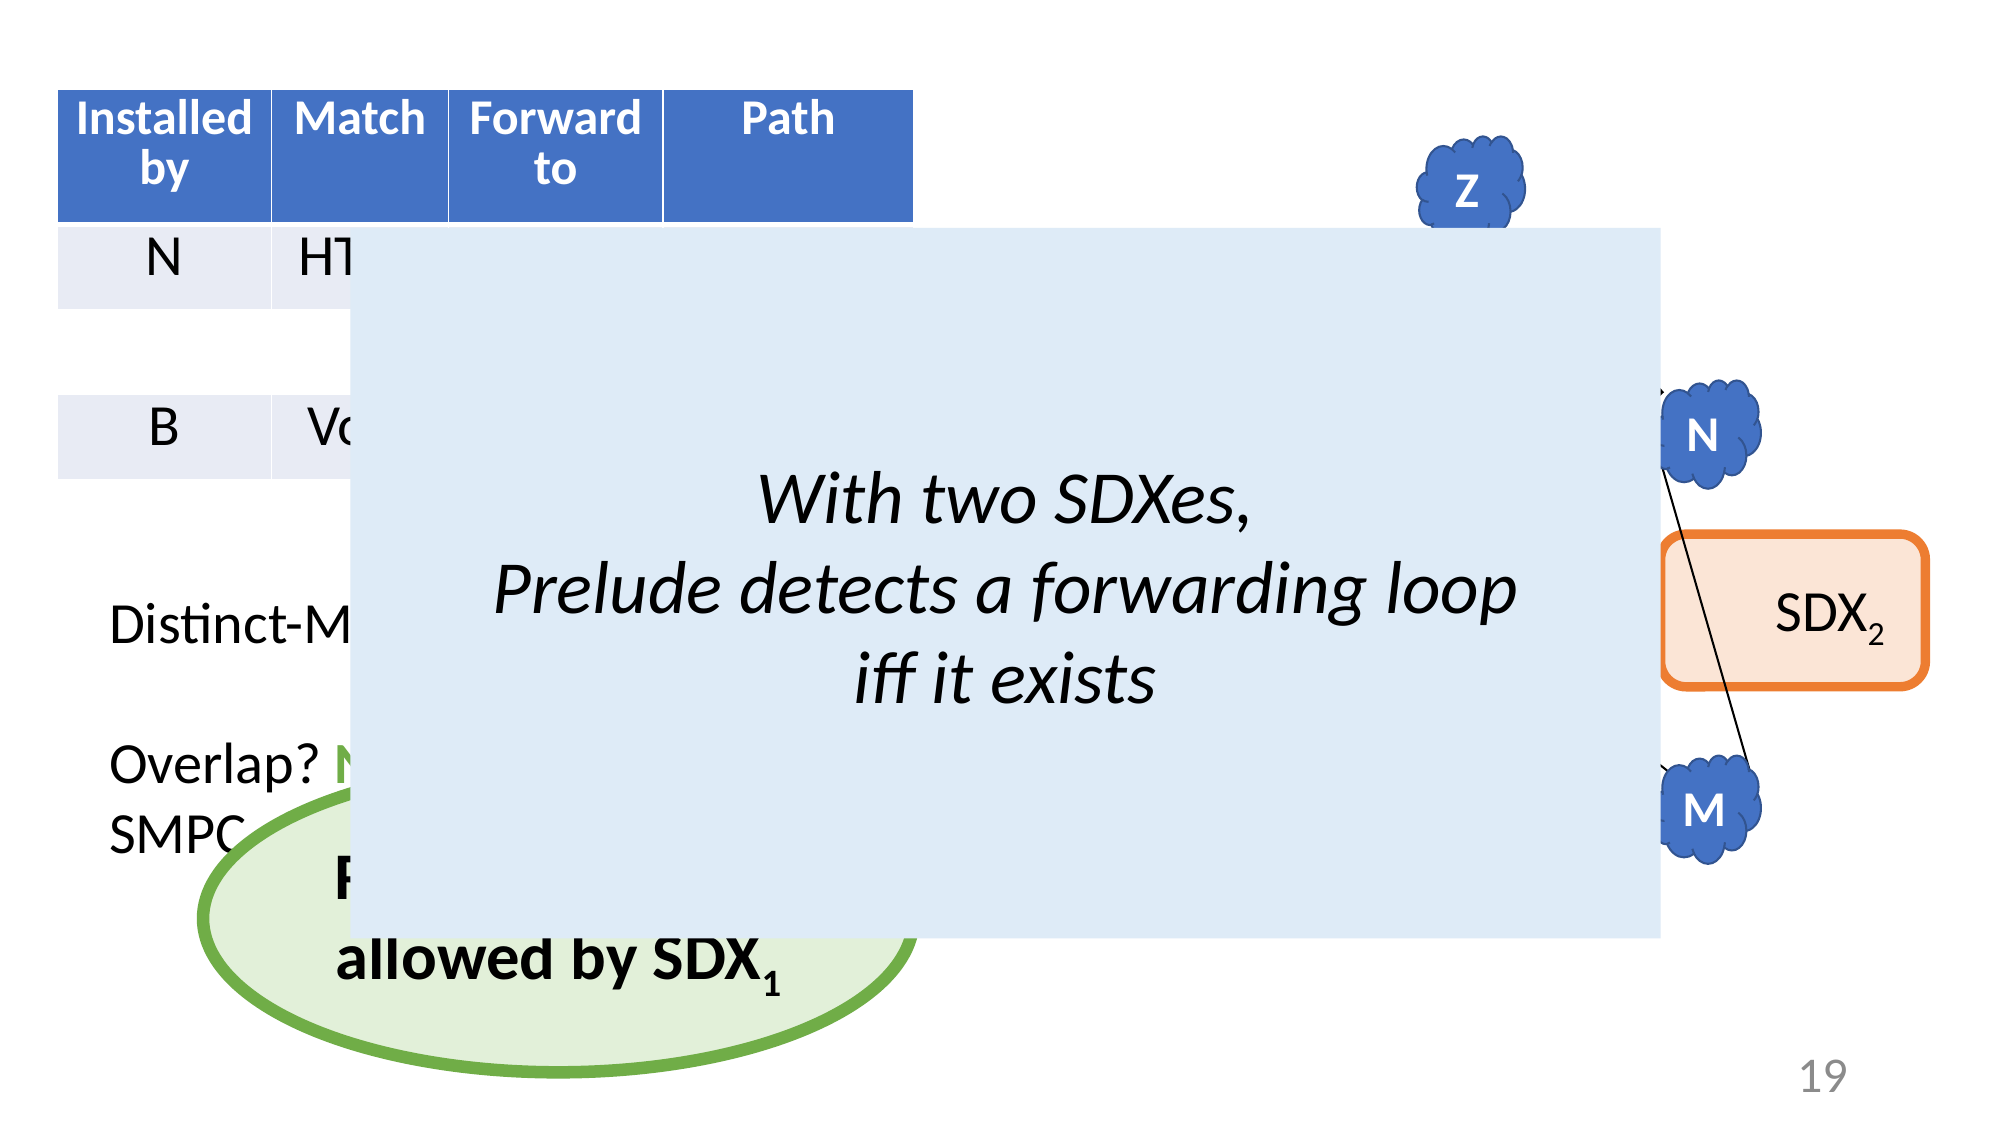

| Installed by | Match | Forward to | Path |
| --- | --- | --- | --- |
| N | HTTP | M | M B Z |
|  |  |  |  |
| B | VoIP | A | A N Z |
Z
With two SDXes,
Prelude detects a forwarding loop
iff it exists
B
N

SDX1
SDX2
Distinct-Match( enc(<r>), B → N )

Overlap? No
SMPC output: “No overlap”
A
M
Rule installation allowed by SDX1
19